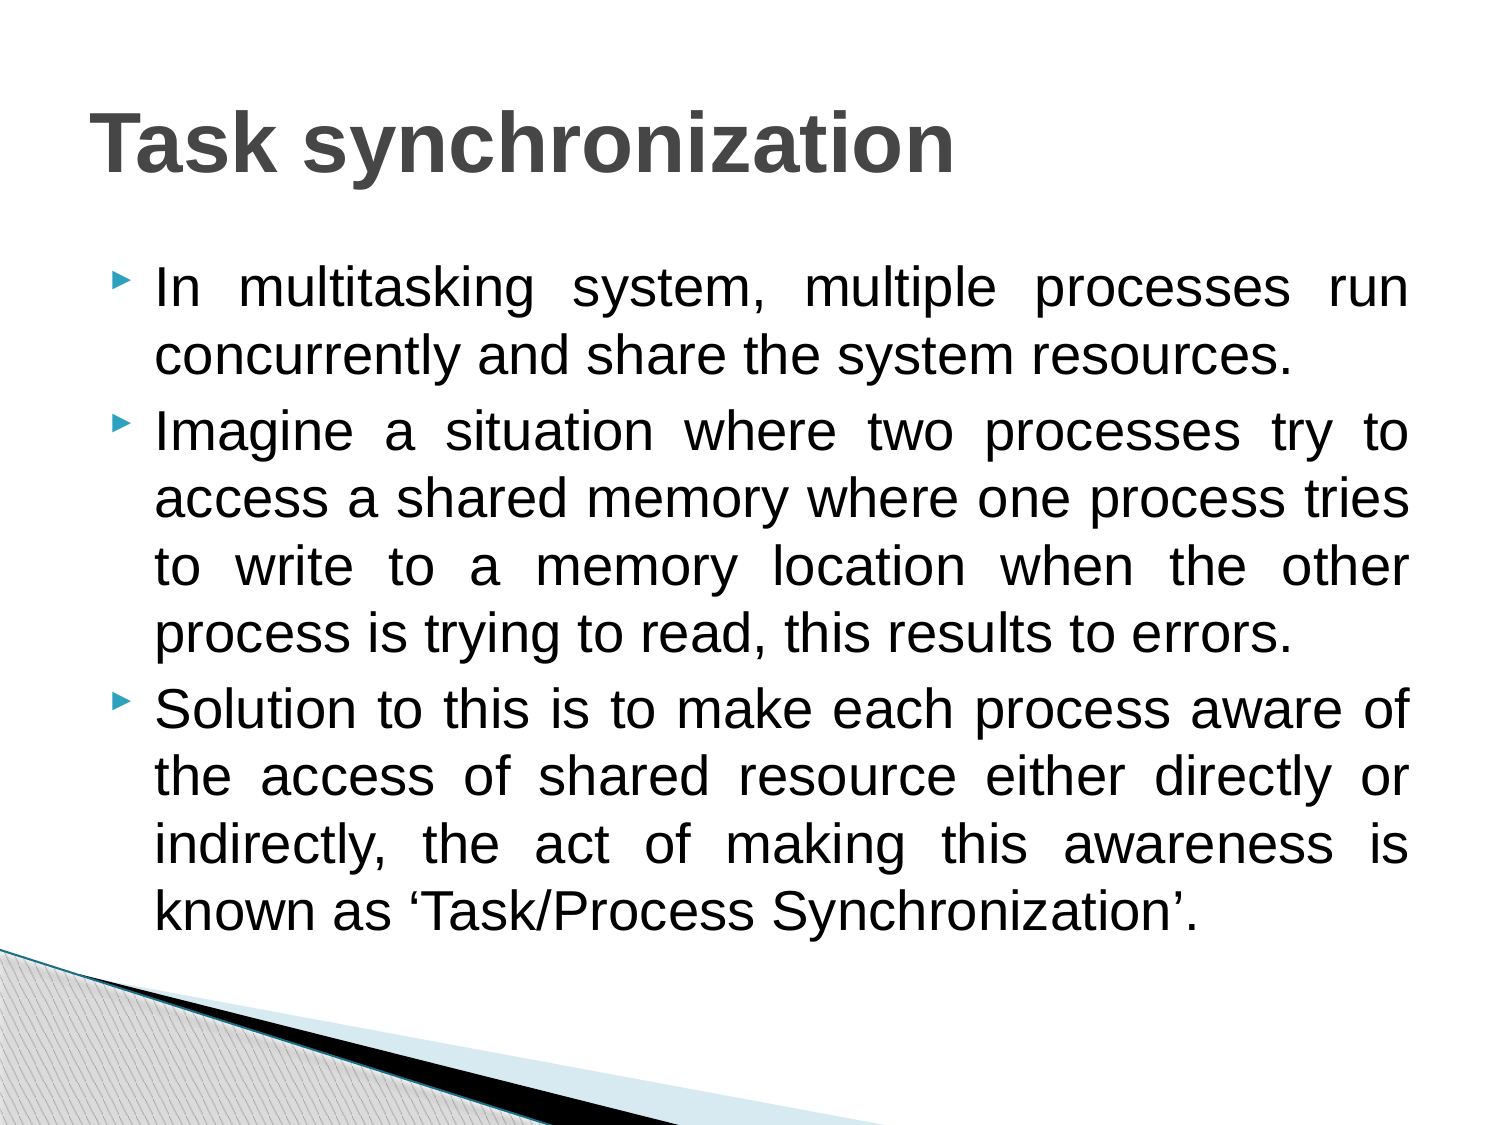

# Task synchronization
In multitasking system, multiple processes run concurrently and share the system resources.
Imagine a situation where two processes try to access a shared memory where one process tries to write to a memory location when the other process is trying to read, this results to errors.
Solution to this is to make each process aware of the access of shared resource either directly or indirectly, the act of making this awareness is known as ‘Task/Process Synchronization’.